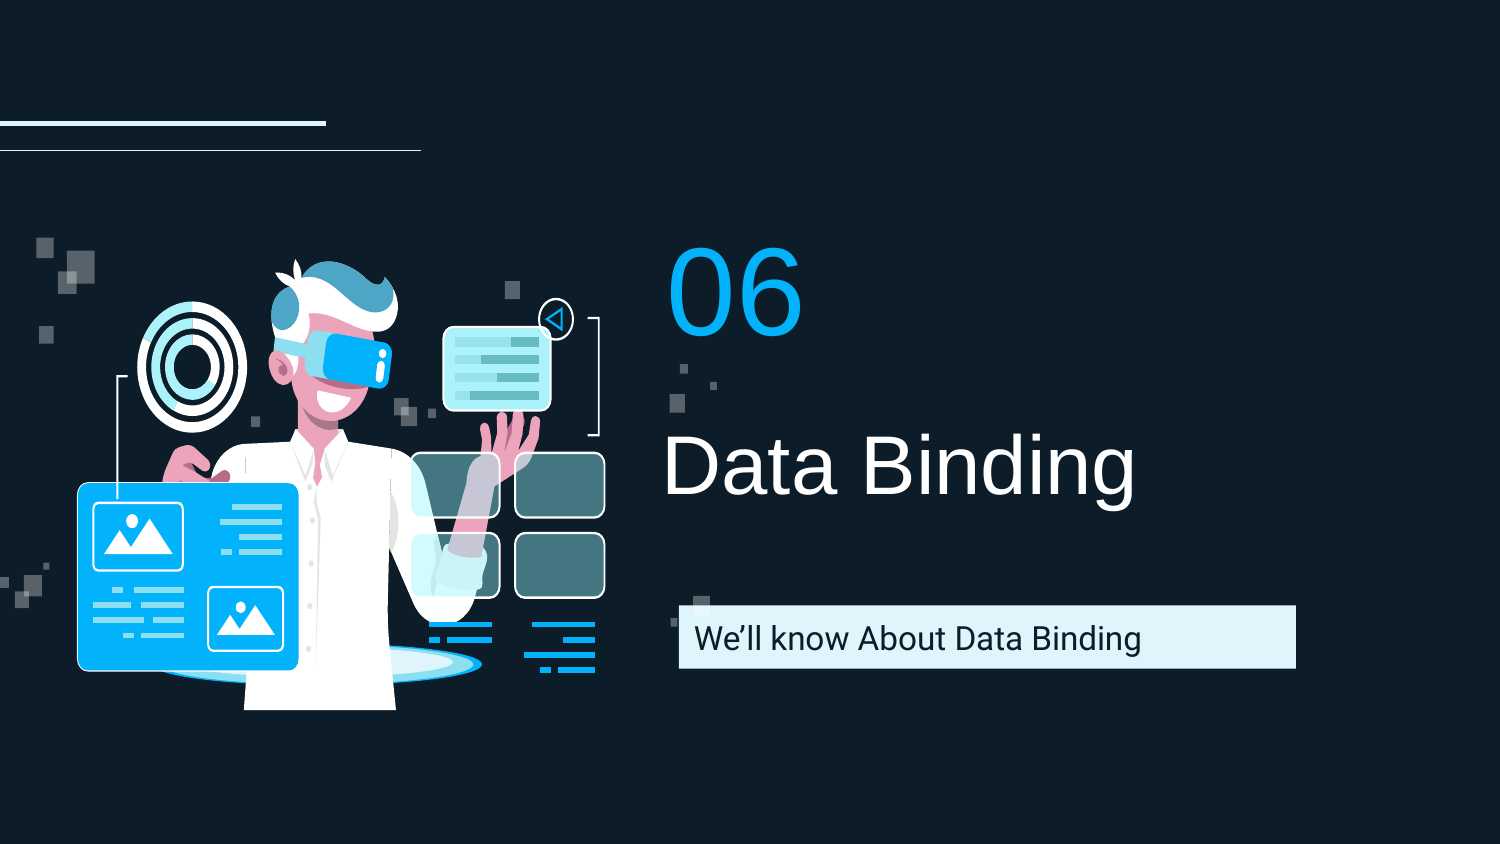

06
# Data Binding
We’ll know About Data Binding